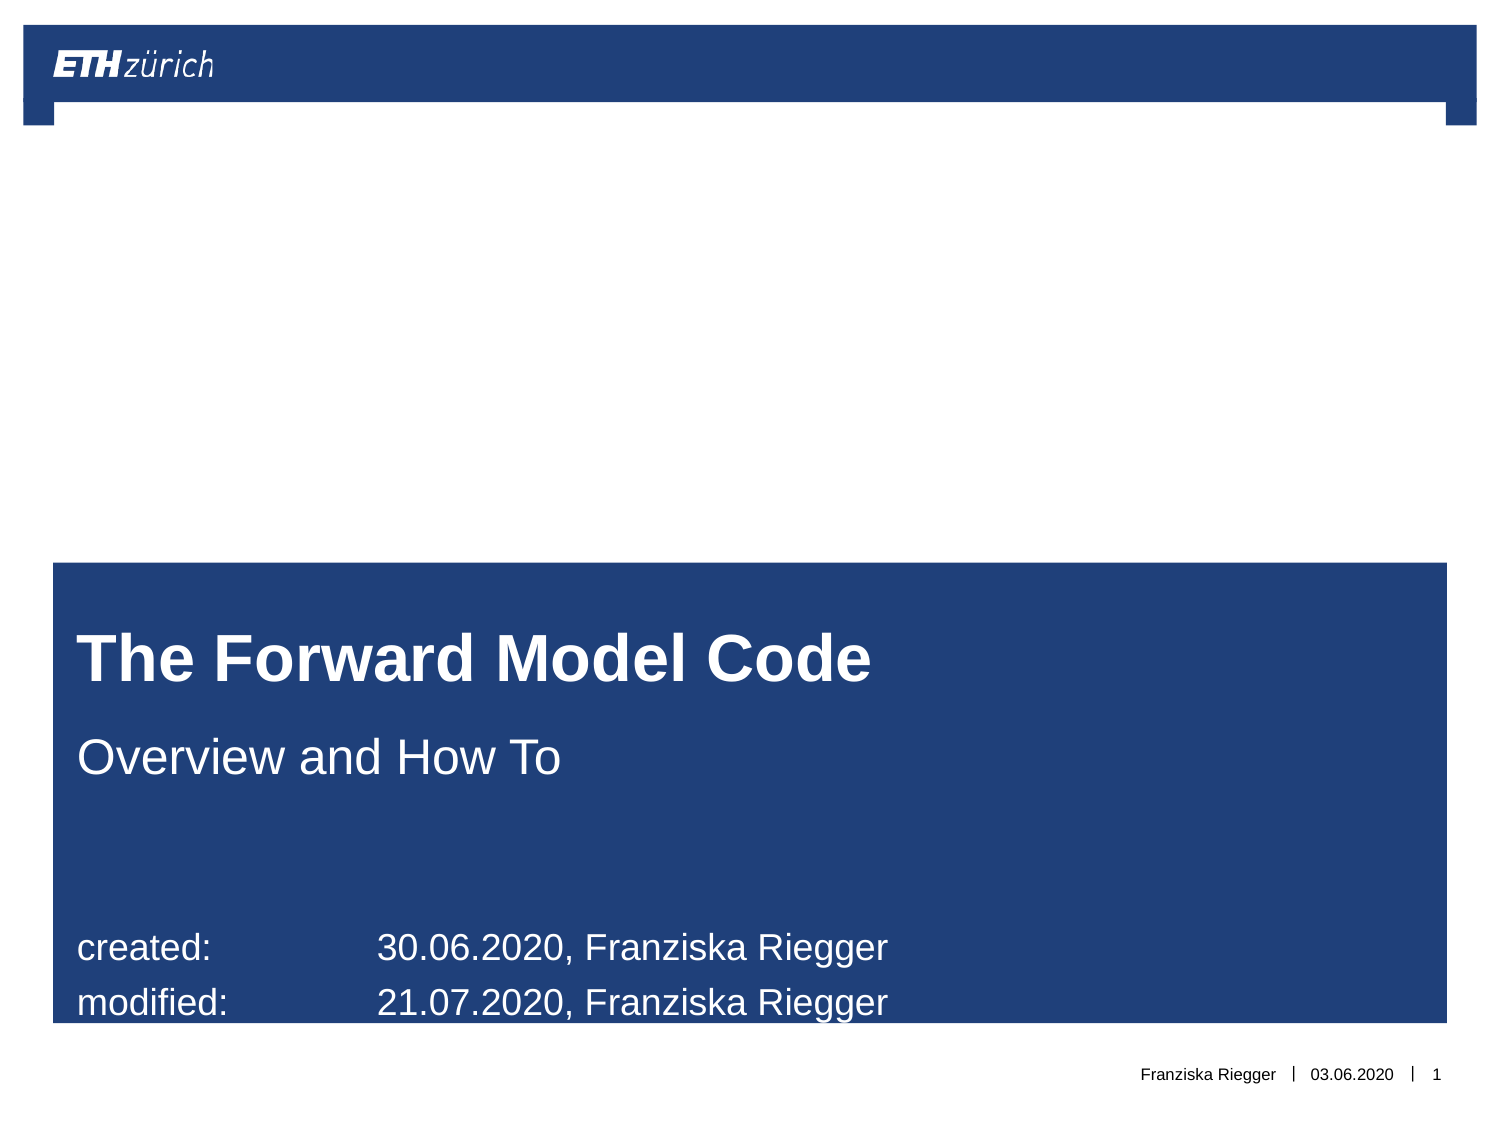

# The Forward Model Code Overview and How To
created:		30.06.2020, Franziska Riegger
modified:	21.07.2020, Franziska Riegger
Franziska Riegger
03.06.2020
1